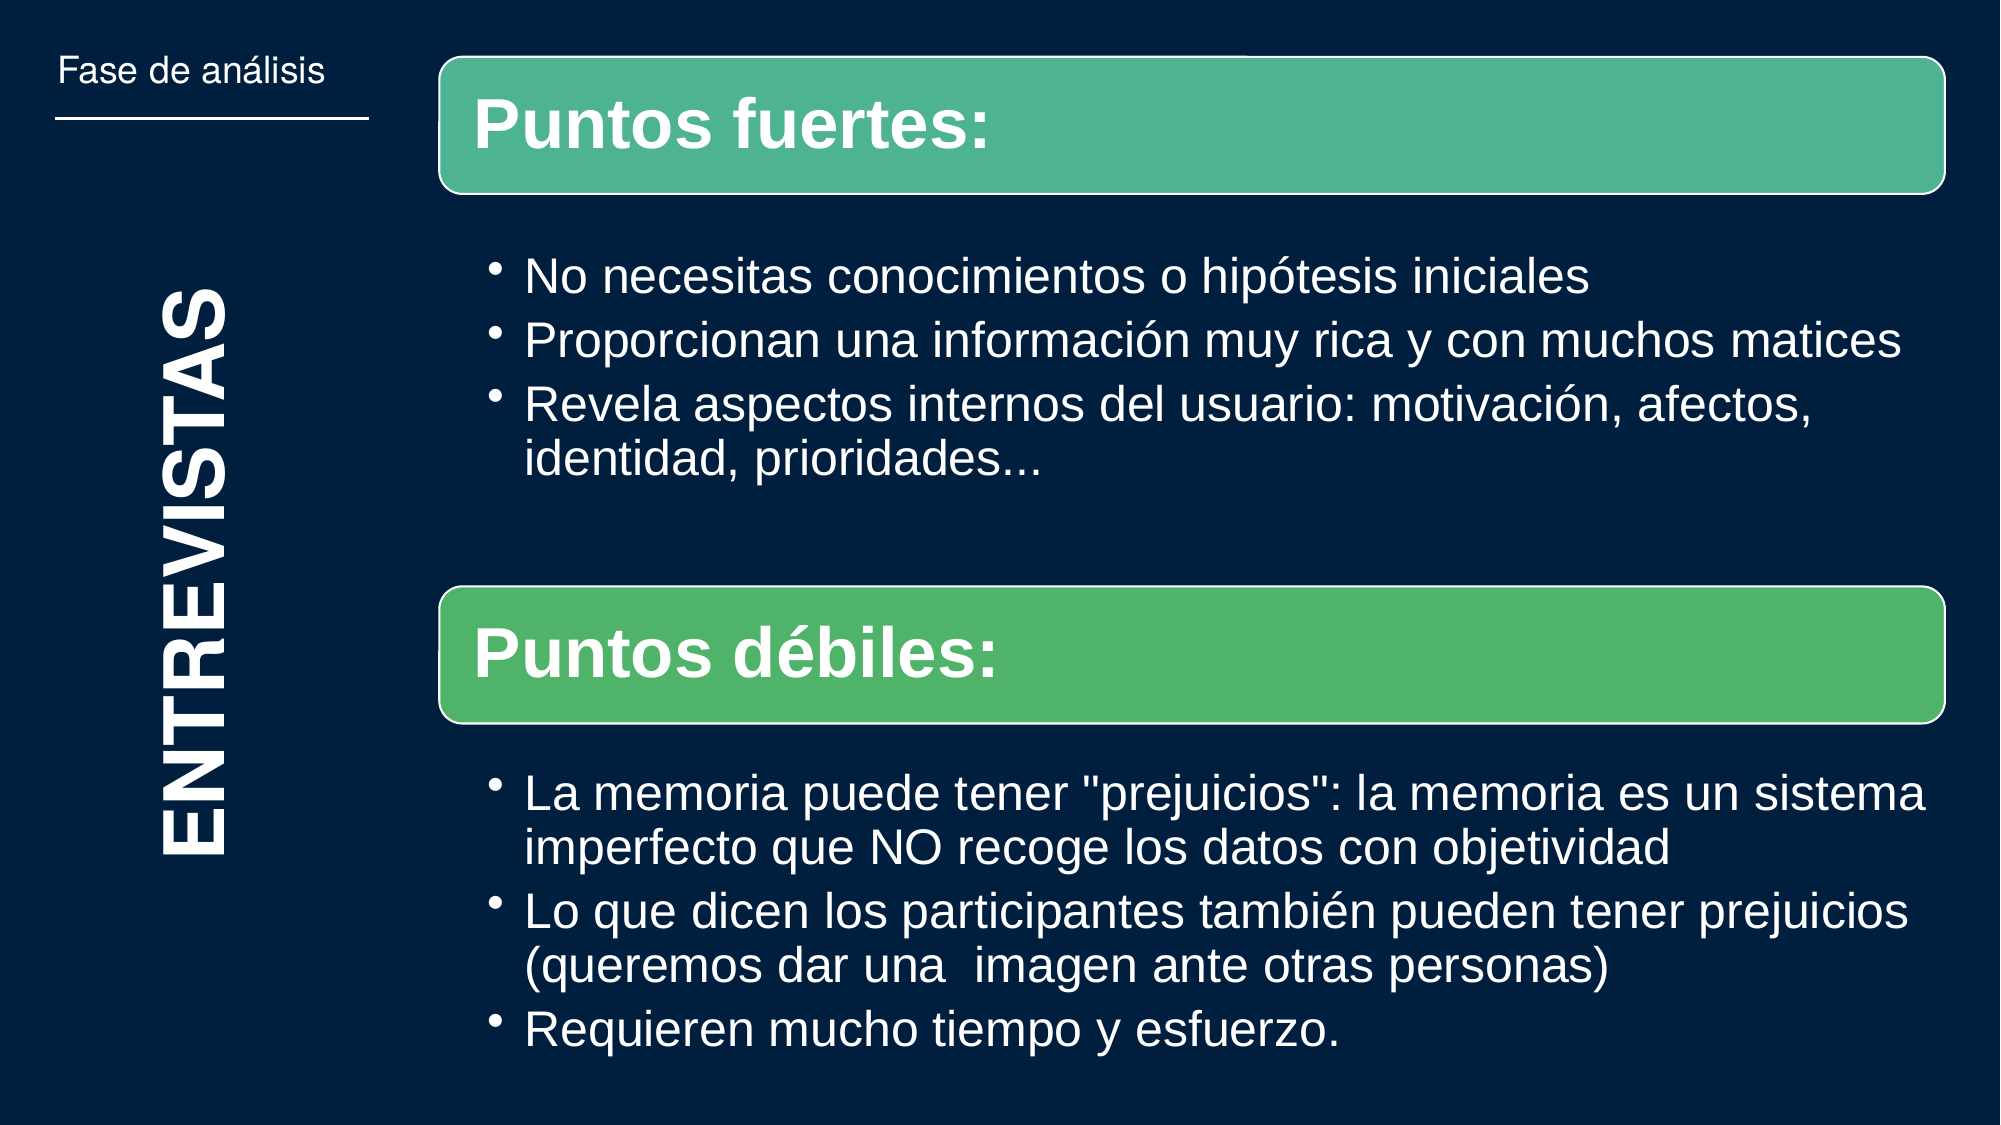

Fase de análisis
Puntos fuertes:

No necesitas conocimientos o hipótesis iniciales
Proporcionan una información muy rica y con muchos matices
Revela aspectos internos del usuario: motivación, afectos, identidad, prioridades...

Puntos débiles:

La memoria puede tener "prejuicios": la memoria es un sistema imperfecto que NO recoge los datos con objetividad
Lo que dicen los participantes también pueden tener prejuicios (queremos dar una  imagen ante otras personas)
Requieren mucho tiempo y esfuerzo.

ENTREVISTAS